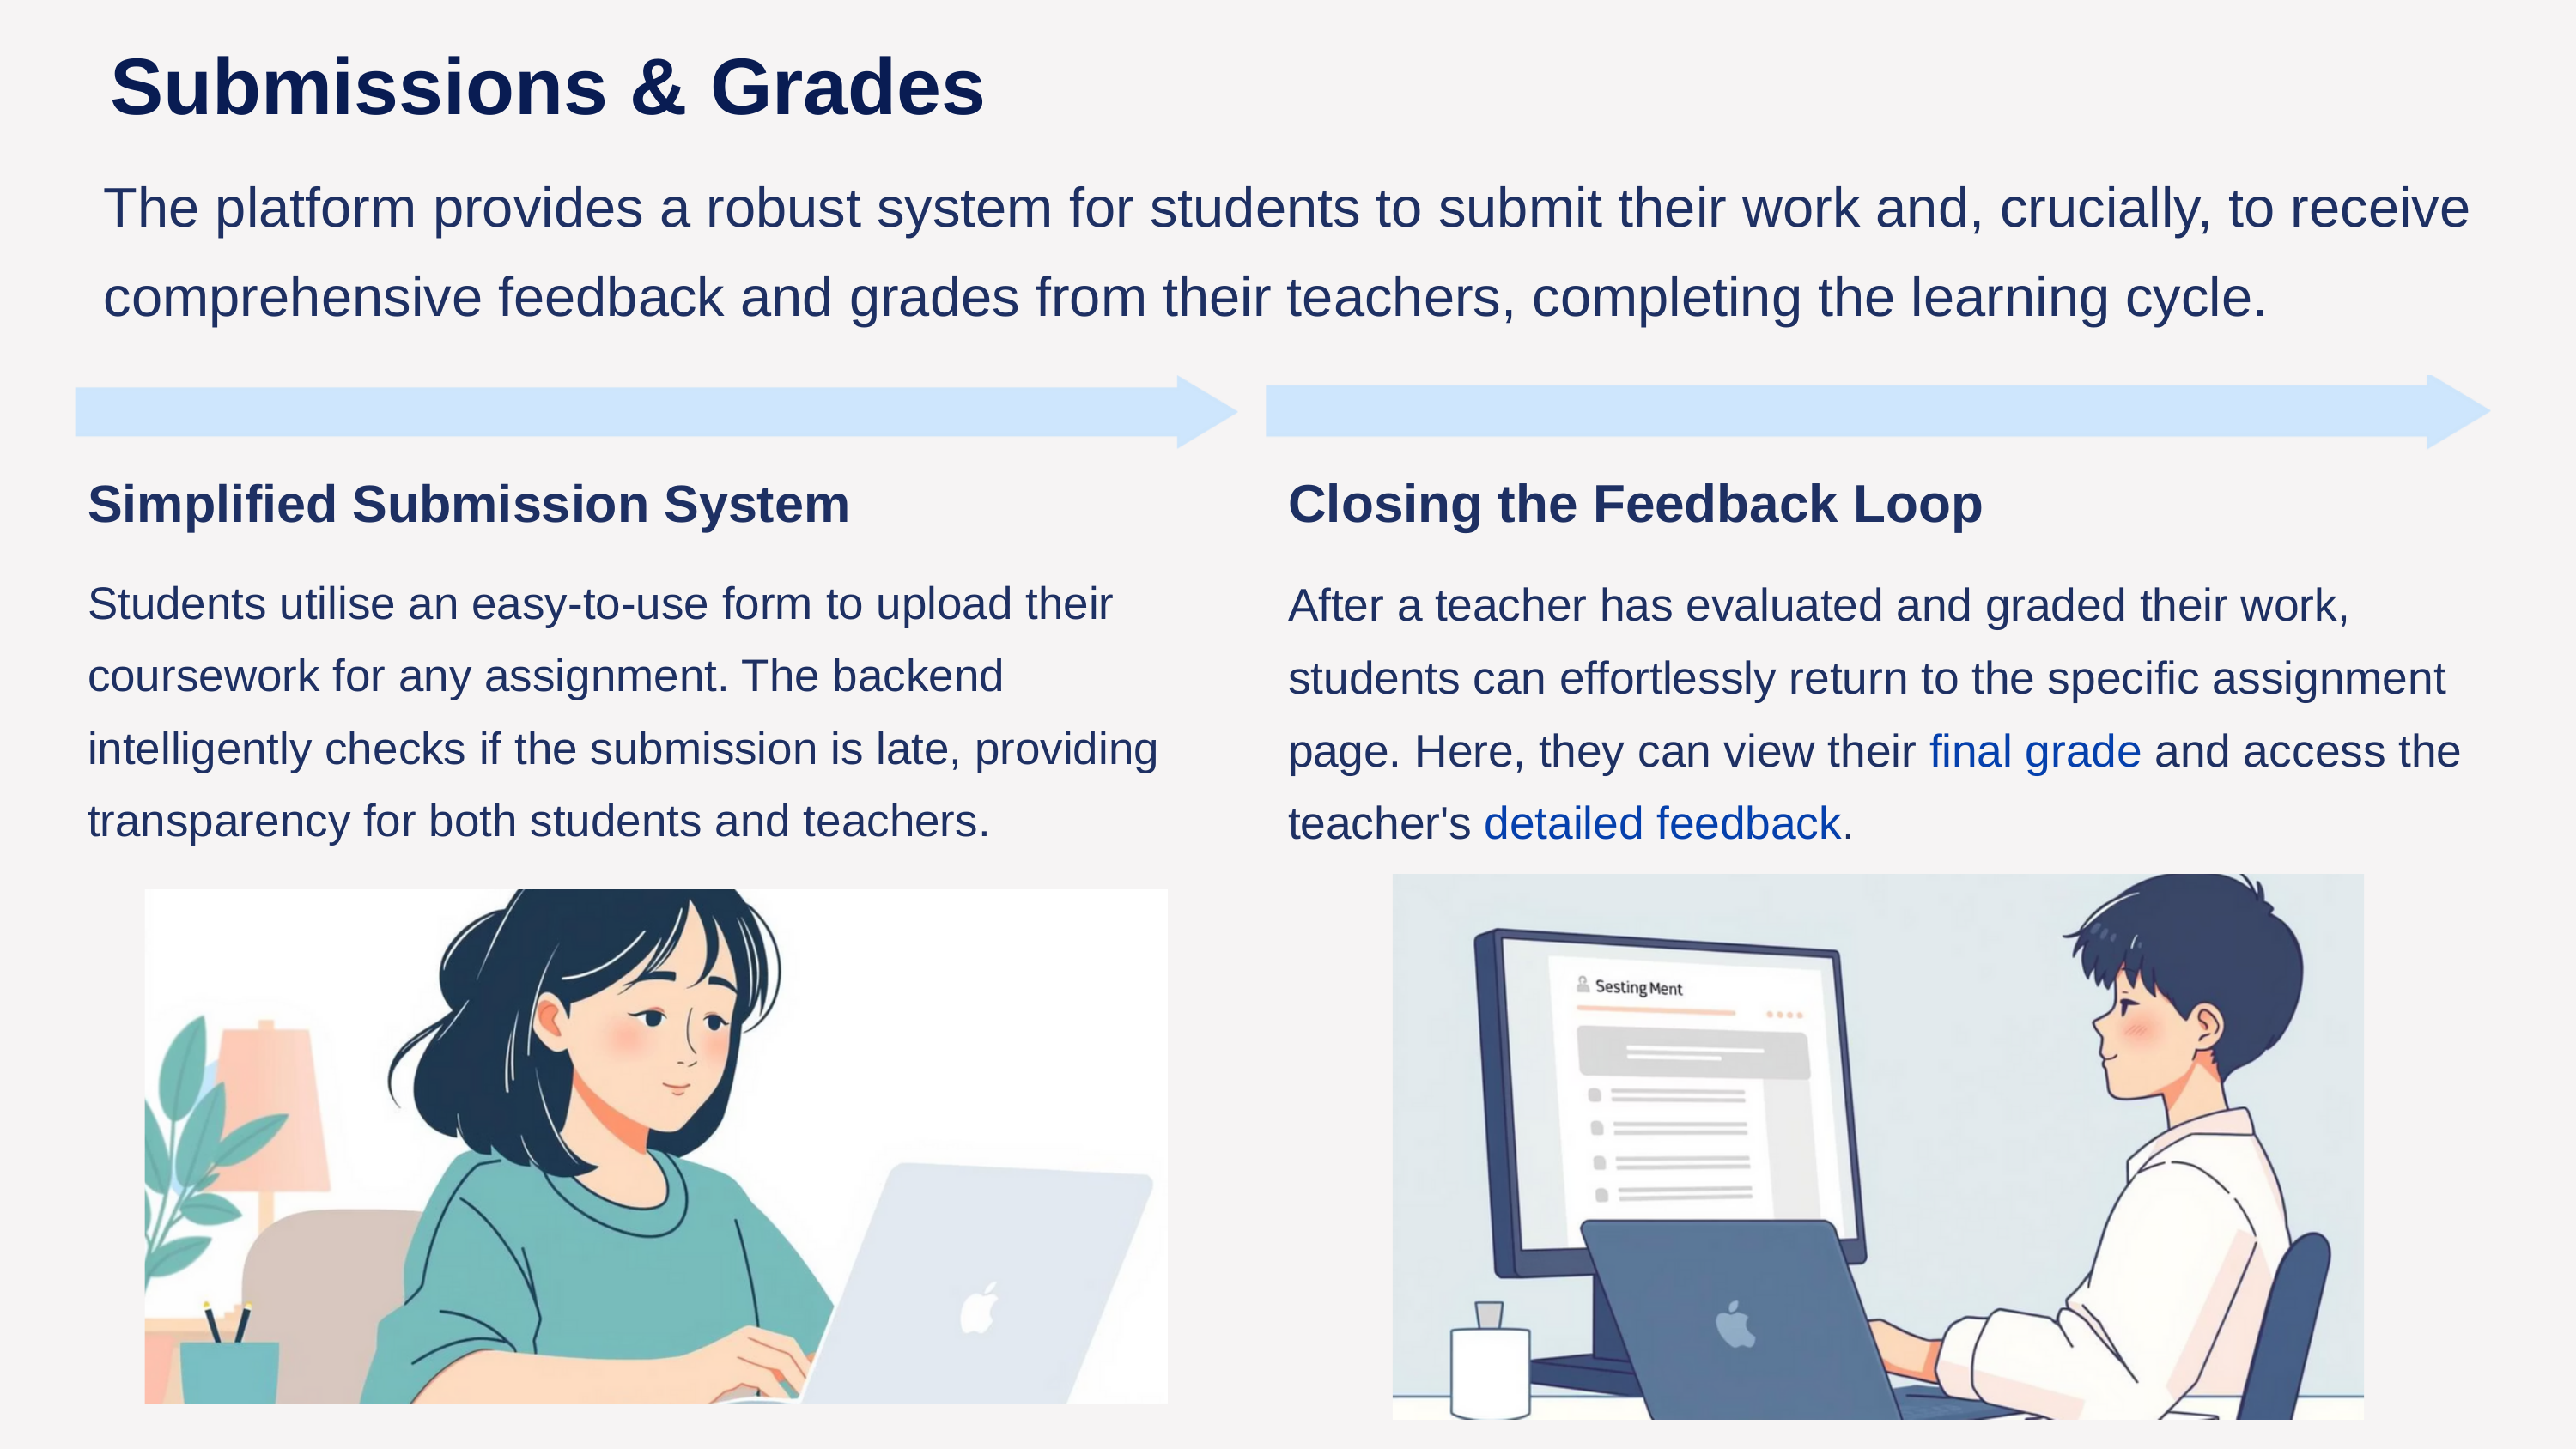

Submissions & Grades
The platform provides a robust system for students to submit their work and, crucially, to receive comprehensive feedback and grades from their teachers, completing the learning cycle.

Closing the Feedback Loop
Simplified Submission System
Students utilise an easy-to-use form to upload their coursework for any assignment. The backend intelligently checks if the submission is late, providing transparency for both students and teachers.
After a teacher has evaluated and graded their work, students can effortlessly return to the specific assignment page. Here, they can view their final grade and access the teacher's detailed feedback.